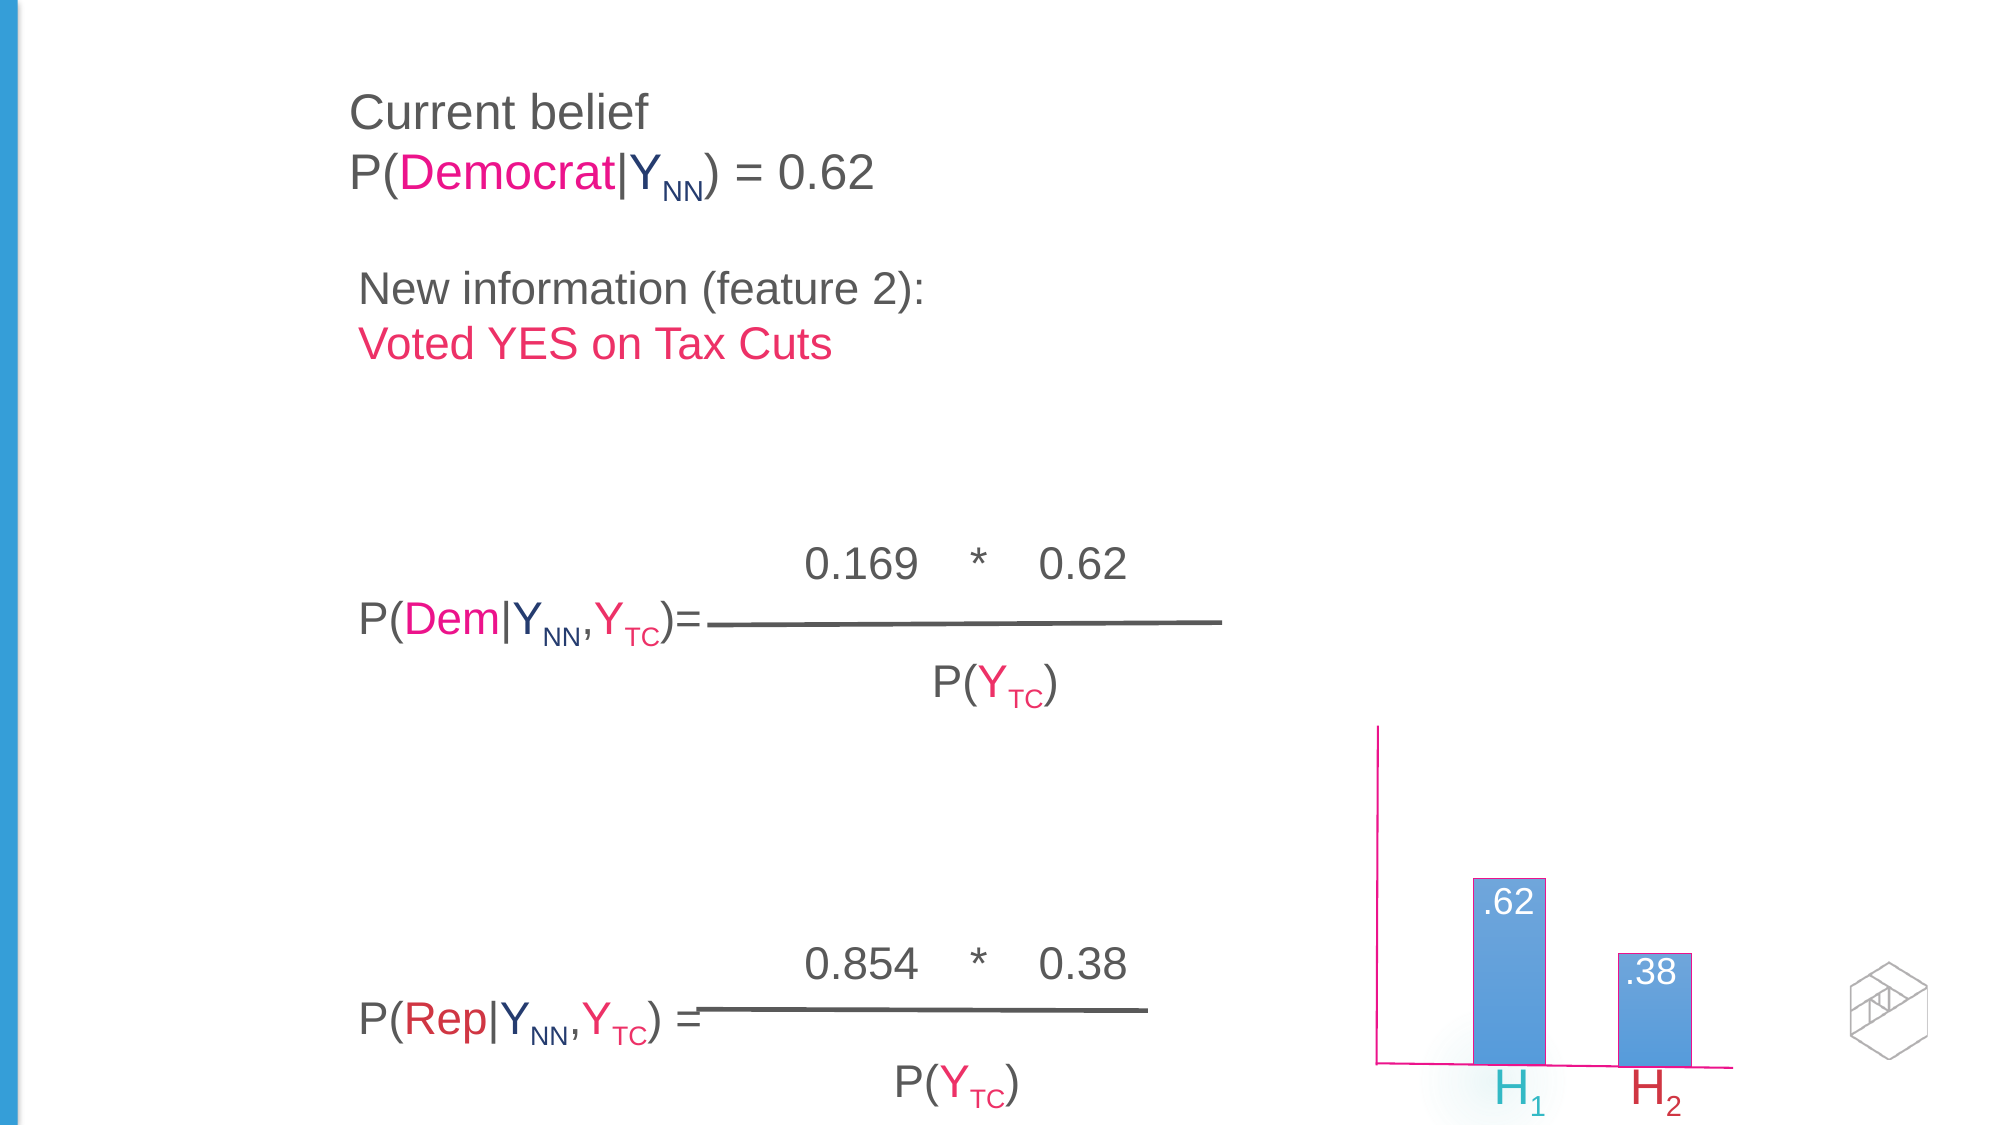

Current belief
P(Democrat|YNN) = 0.62
New information (feature 2):
Voted YES on Tax Cuts

                                   0.169    *    0.62
P(Dem|YNN,YTC)=
                                             P(YTC)

                                   0.854    *    0.38
P(Rep|YNN,YTC) =
                                          P(YTC)

.62

.38

H1          H2